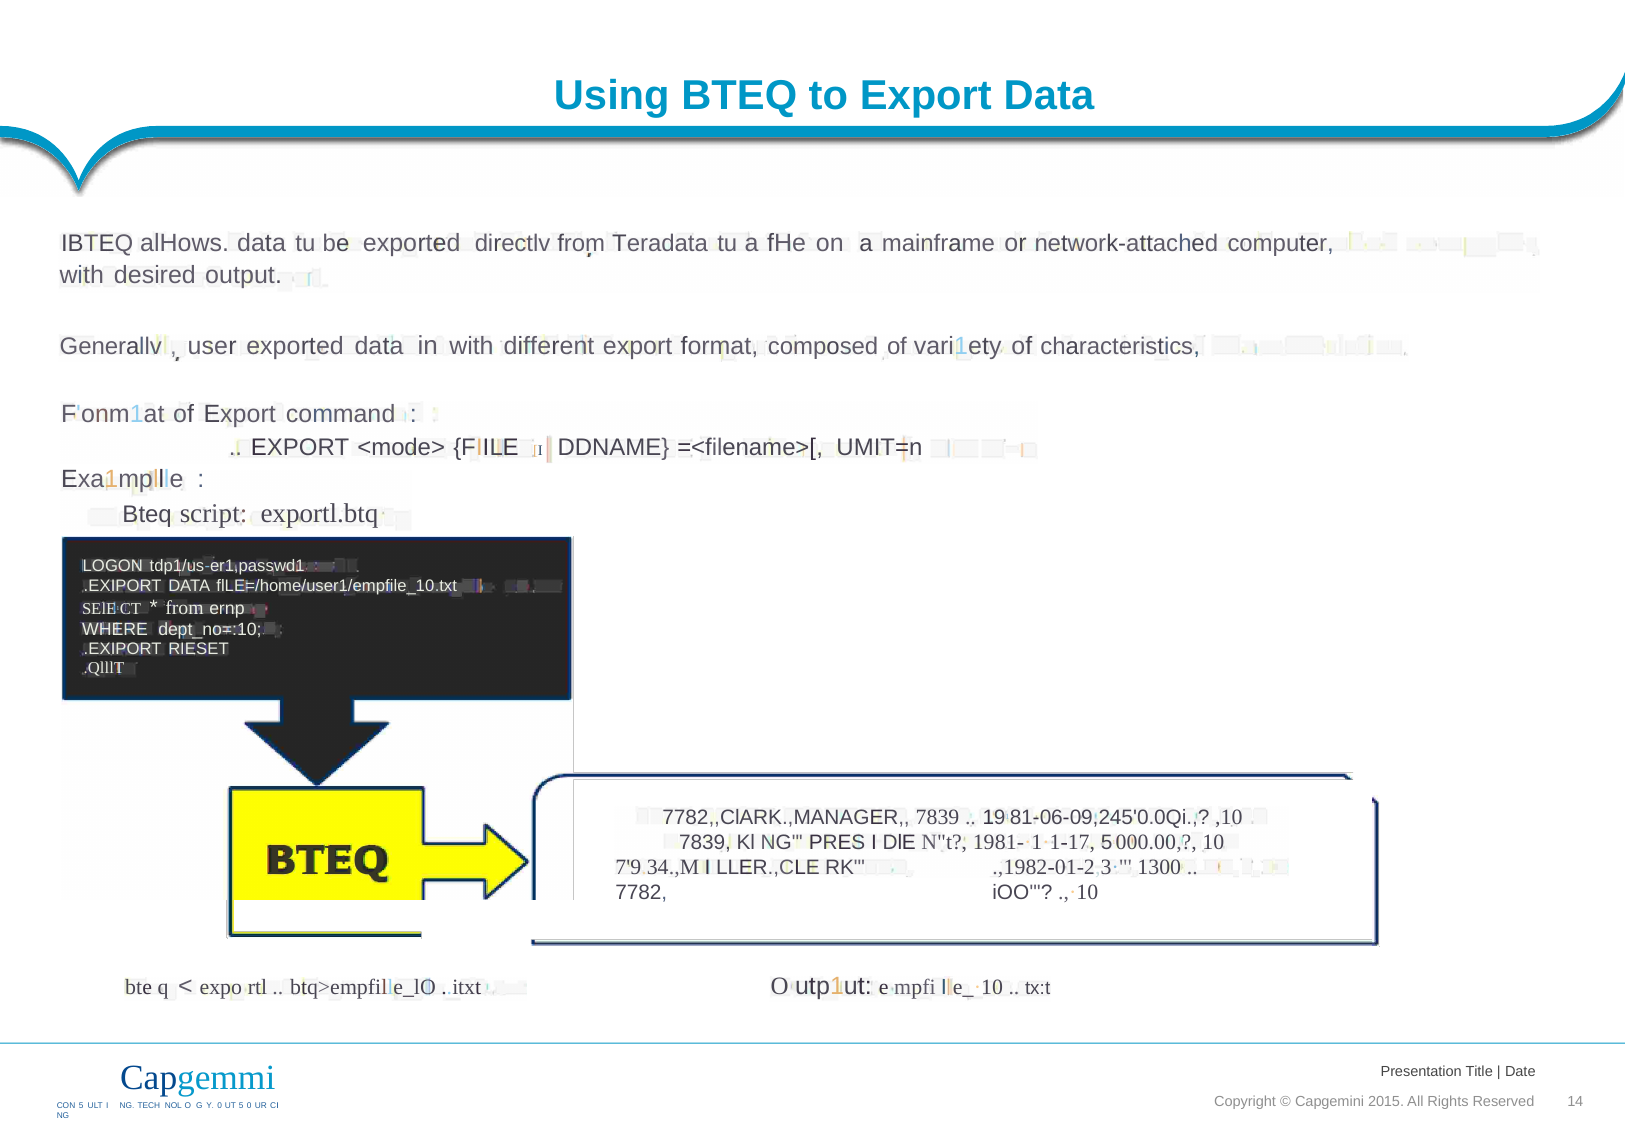

Using BTEQ to Export Data

IBTEQ alHows. data tu be  exported  directlv from Teradata tu a fHe on  a mainframe or network-attached computer,
with desired output.

Generallv , user exported data  in with different export format, composed of vari1ety of characteristics,

F'onm1at of Export command  :
.. EXPORT <mode> {FIILE  [I    DDNAME} =<filename>[,  UMIT=n
Exa1mpllle  :
Bteq script:  exportl.btq

LOGON tdp1/us-er1,passwd1
.EXIPORT DATA flLE=/home/user1/empfile_10.txt
SElE1CT  * from ernp
WHERE  dept_no=:10;
.EXIPORT RIESET
.QlllT

7782,,ClARK.,MANAGER,, 7839 .. 19181-06-09,245'0.0Qi.,? ,10
7839, Kl NG"' PRES I DlE N"t?, 1981-·1·1-17, 51000.00,?, 10

BTEQ

7'9.34.,M I LLER.,CLE RK"' 7782,
.,1982-01-2,3·"' 1300 .. iOO"'? .,·10
O utp1ut: e mpfi I e_·10 .. tx:t
bte q < expo rtl .. btq>empfille_lO ..itxt

Capgemmi
CON 5  ULT I     NG. TECH  NOL O  G Y. 0 UT 5 0 UR CI  NG

Presentation Title | Date
Copyright © Capgemini 2015. All Rights Reserved        14